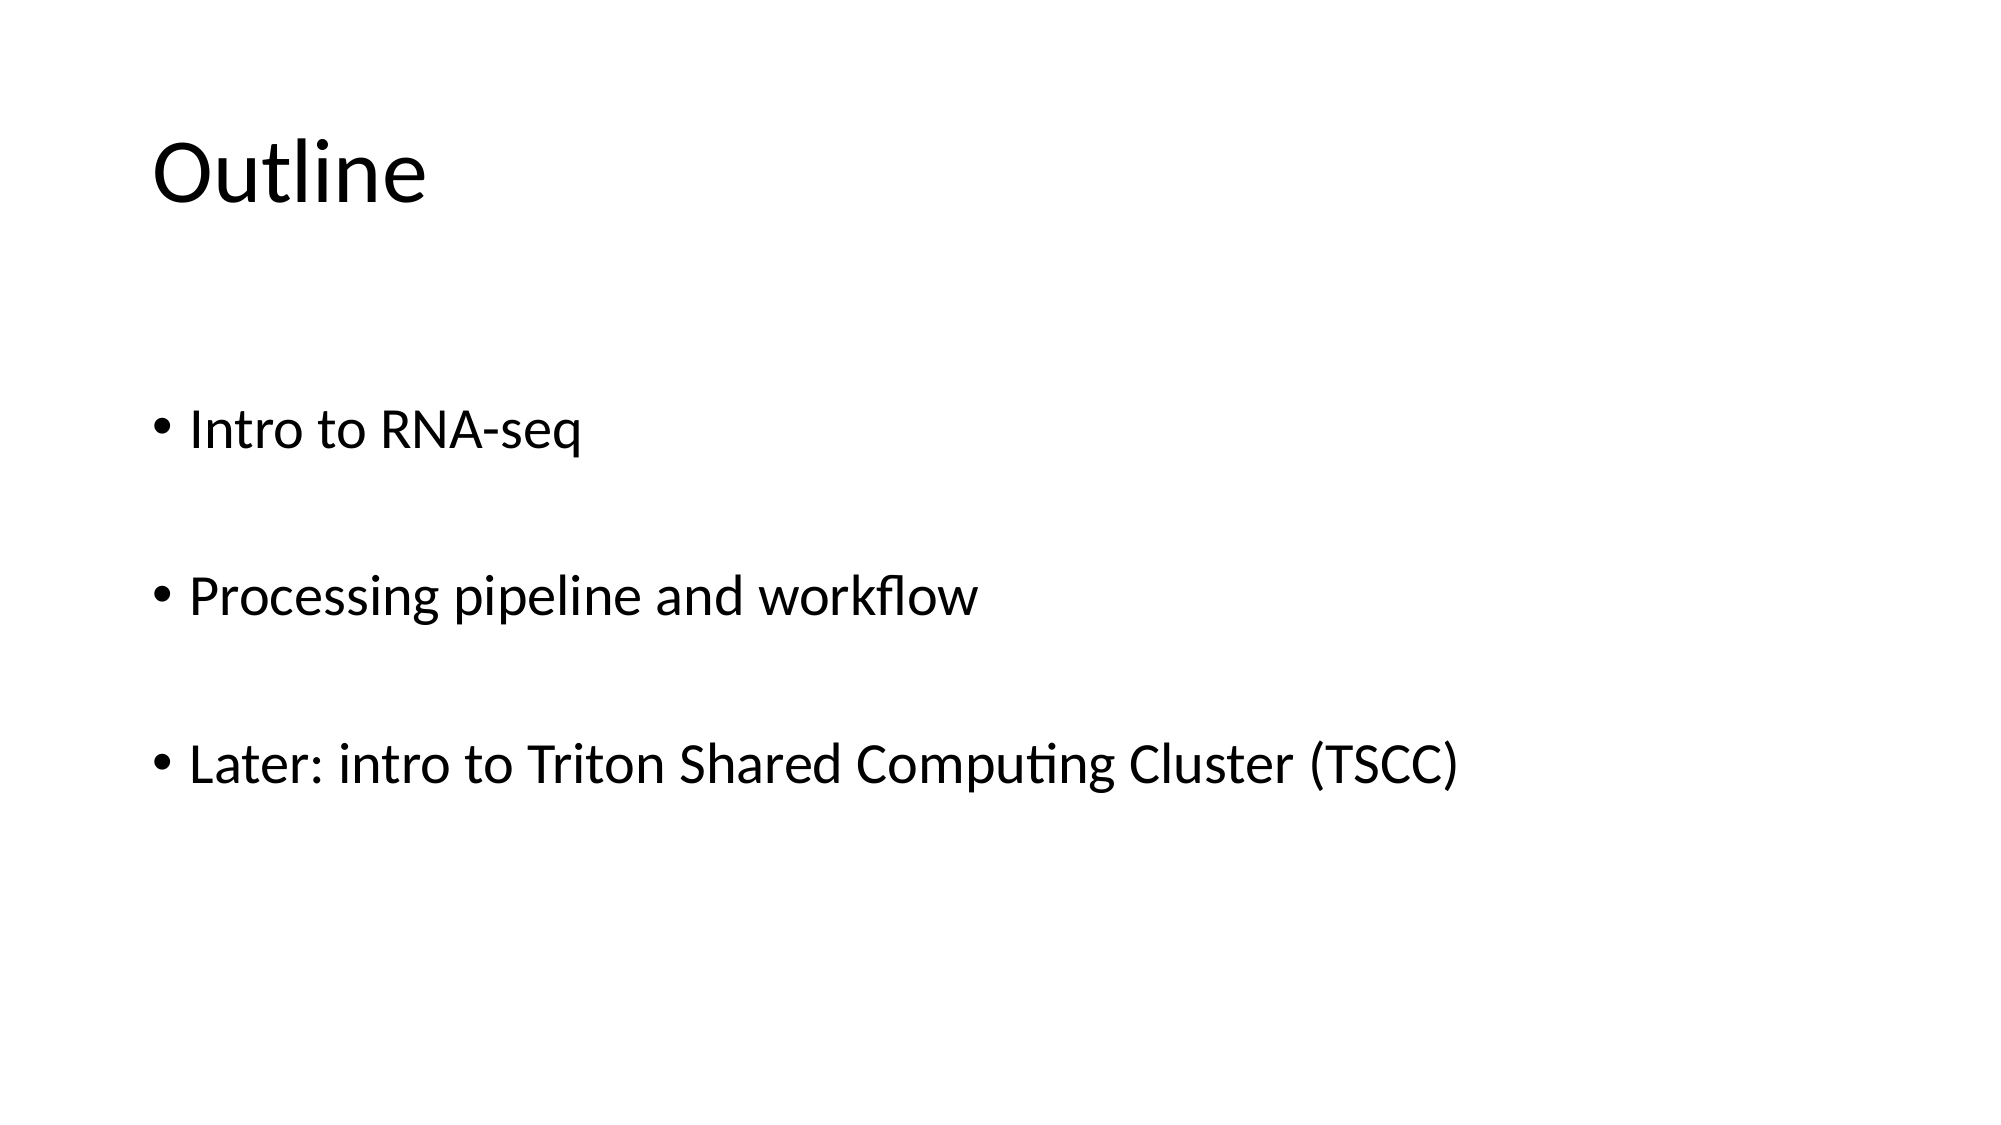

# Outline

Intro to RNA-seq

Processing pipeline and workflow

Later: intro to Triton Shared Computing Cluster (TSCC)